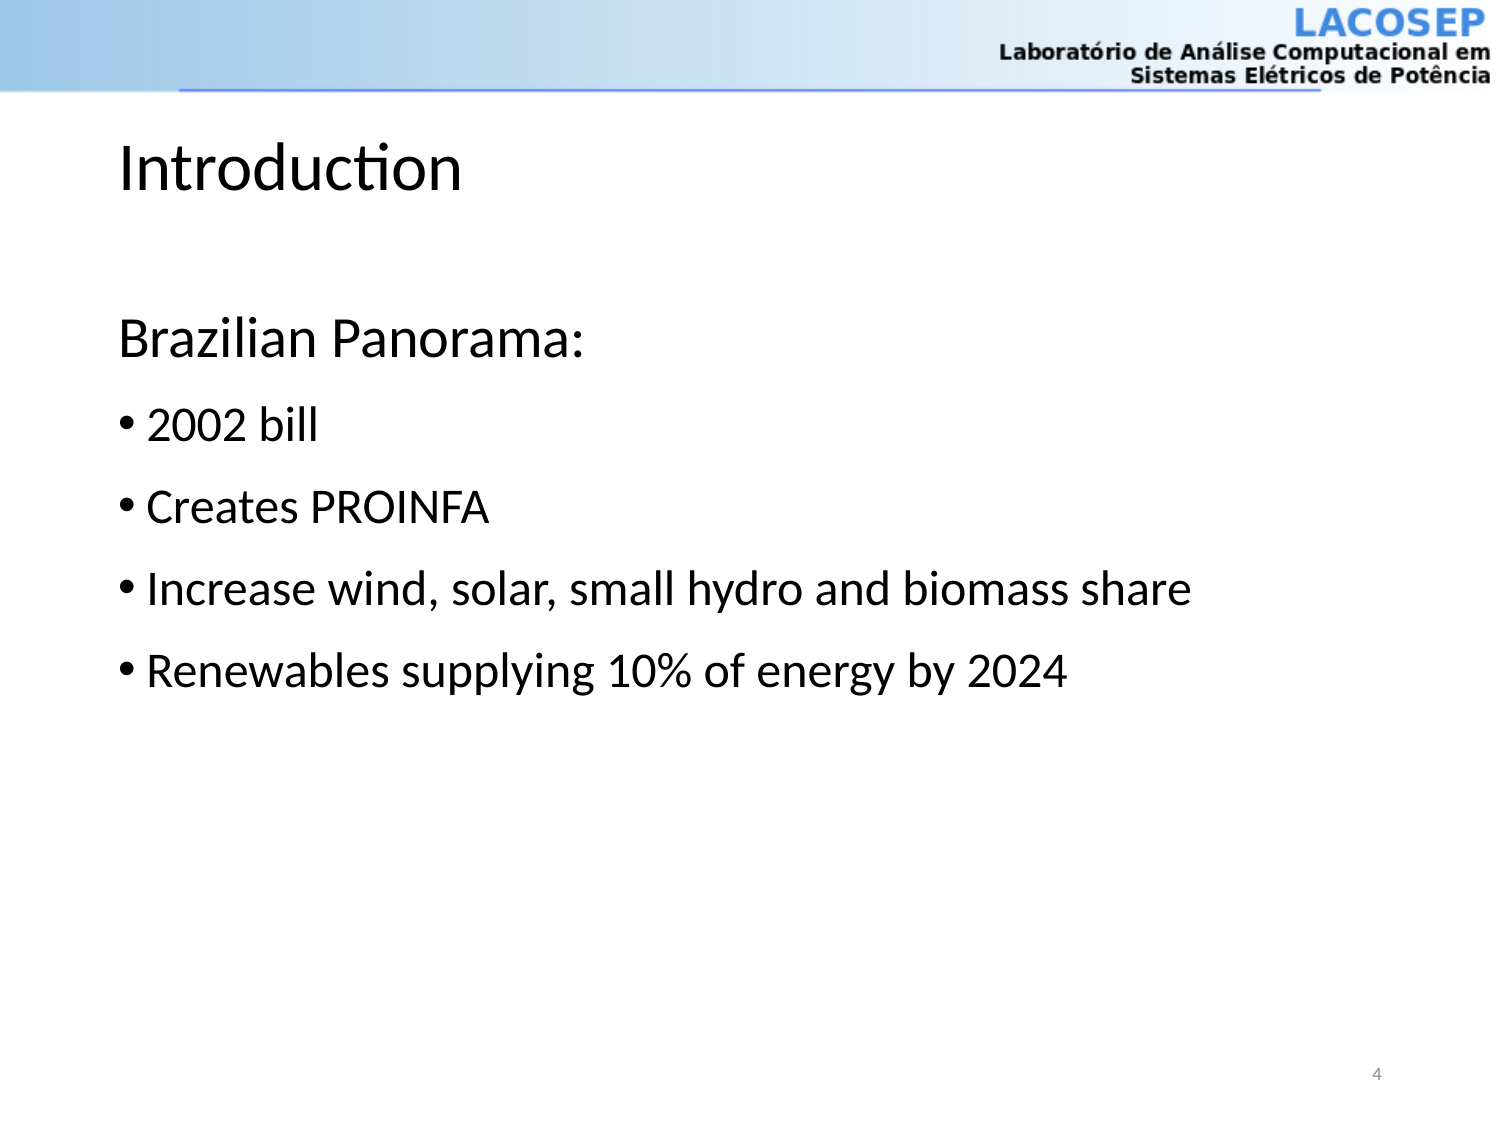

# Introduction
Brazilian Panorama:
2002 bill
Creates PROINFA
Increase wind, solar, small hydro and biomass share
Renewables supplying 10% of energy by 2024
4